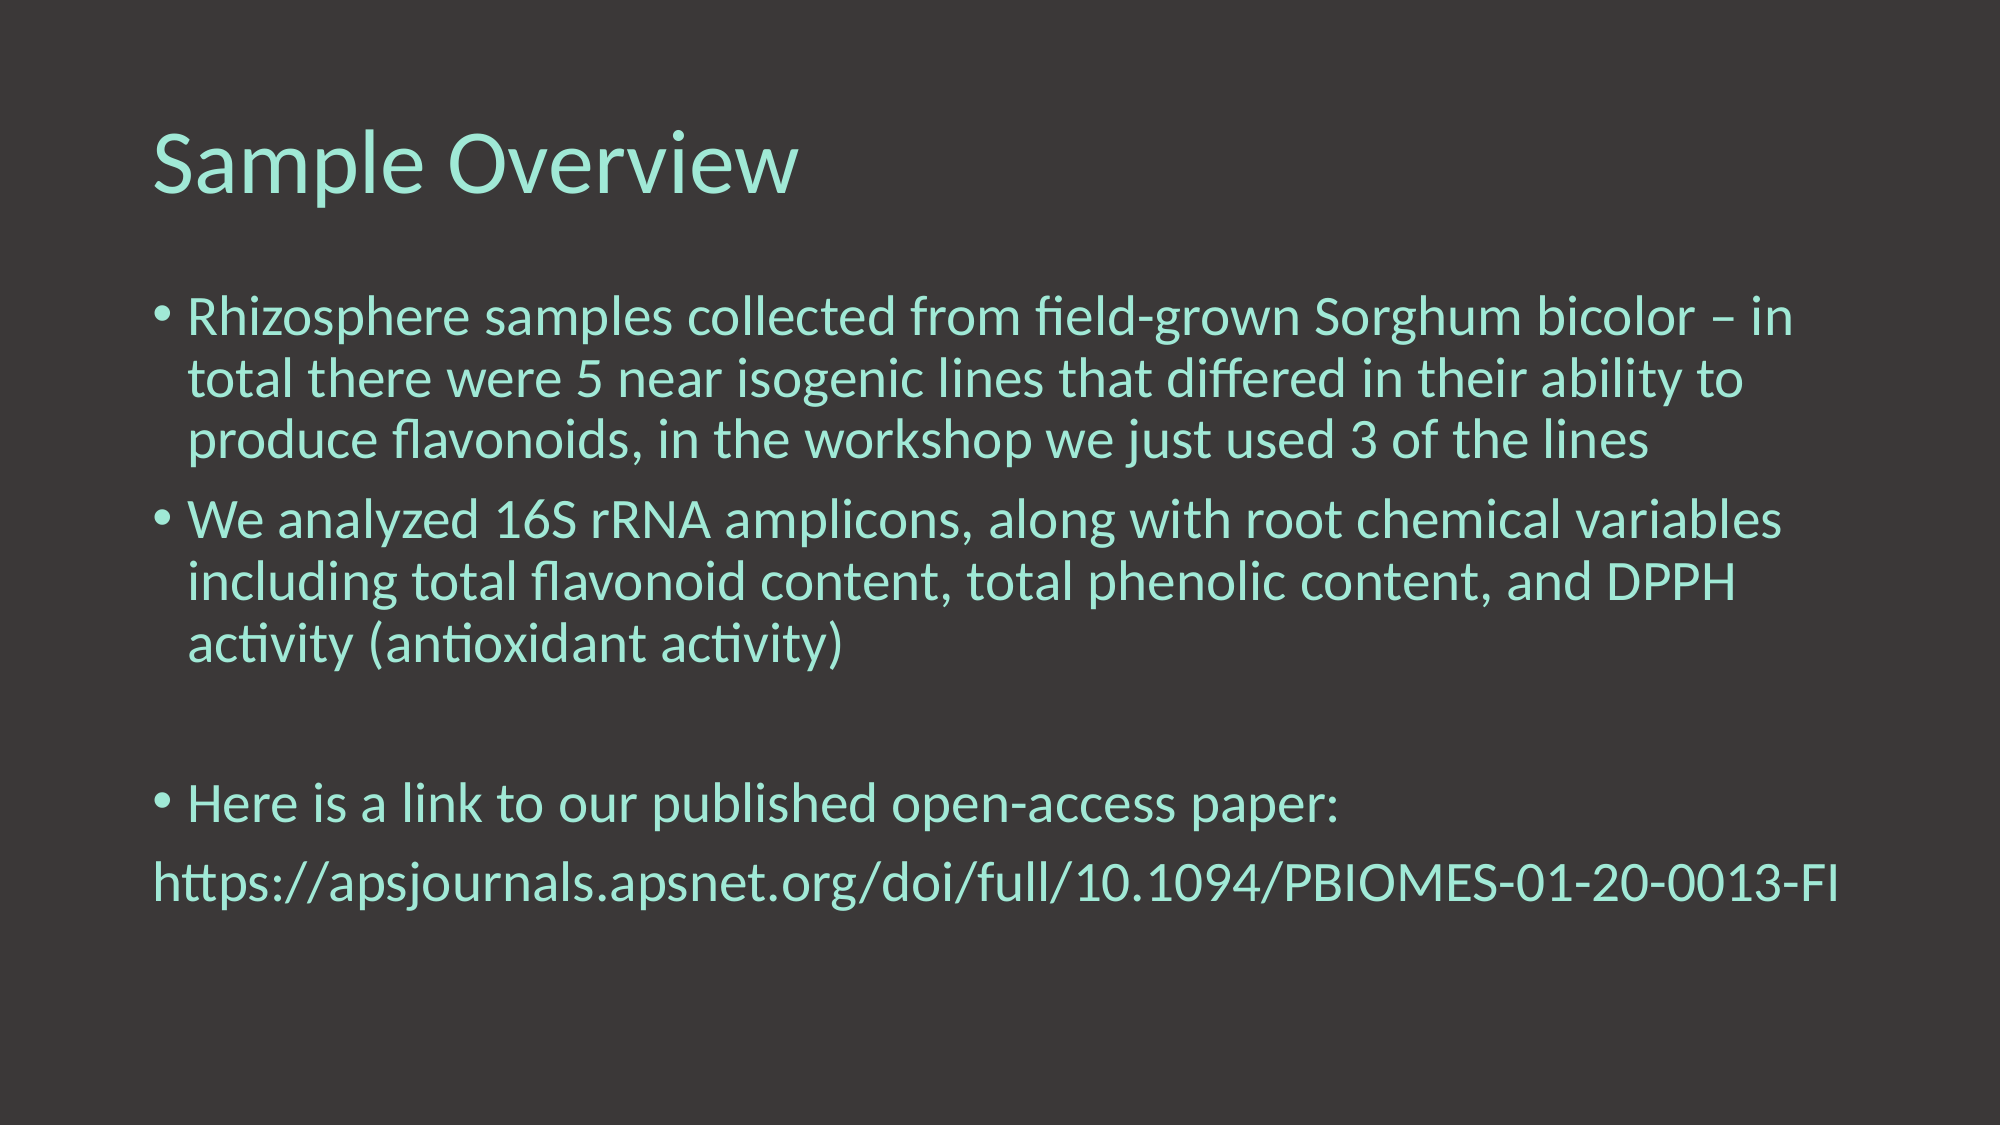

# Sample Overview
Rhizosphere samples collected from field-grown Sorghum bicolor – in total there were 5 near isogenic lines that differed in their ability to produce flavonoids, in the workshop we just used 3 of the lines
We analyzed 16S rRNA amplicons, along with root chemical variables including total flavonoid content, total phenolic content, and DPPH activity (antioxidant activity)

Here is a link to our published open-access paper:
https://apsjournals.apsnet.org/doi/full/10.1094/PBIOMES-01-20-0013-FI